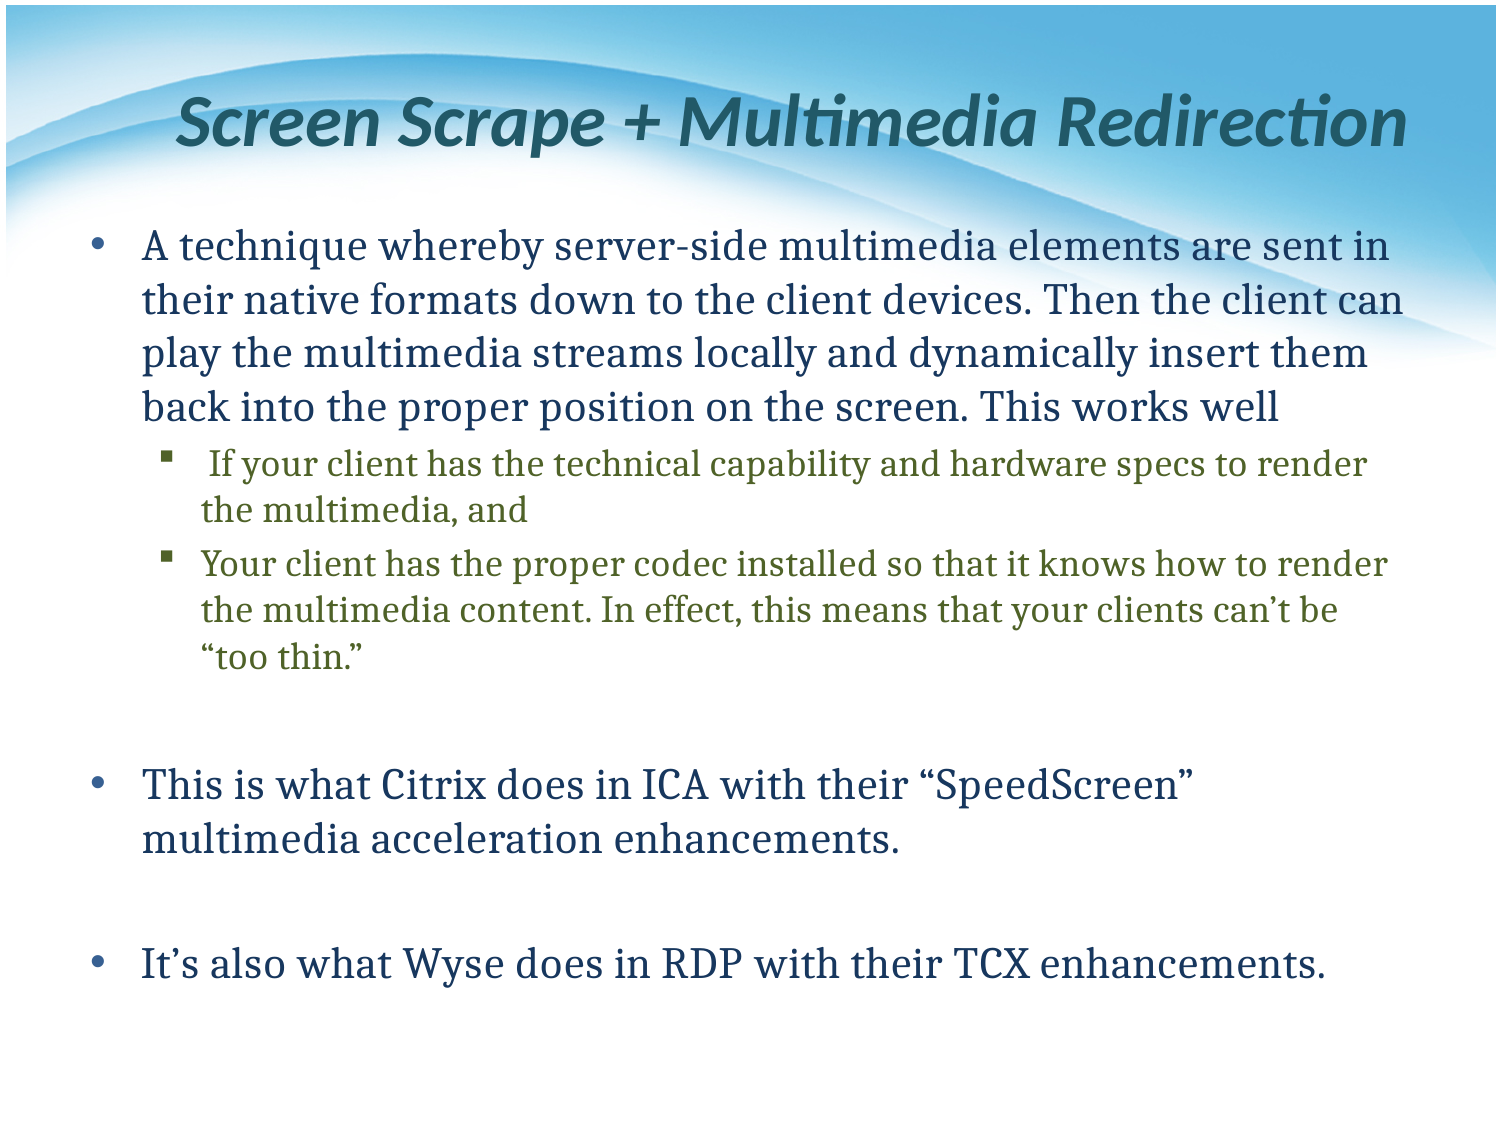

# Screen Scrape + Multimedia Redirection
A technique whereby server-side multimedia elements are sent in their native formats down to the client devices. Then the client can play the multimedia streams locally and dynamically insert them back into the proper position on the screen. This works well
 If your client has the technical capability and hardware specs to render the multimedia, and
Your client has the proper codec installed so that it knows how to render the multimedia content. In effect, this means that your clients can’t be “too thin.”

This is what Citrix does in ICA with their “SpeedScreen” multimedia acceleration enhancements.

It’s also what Wyse does in RDP with their TCX enhancements.